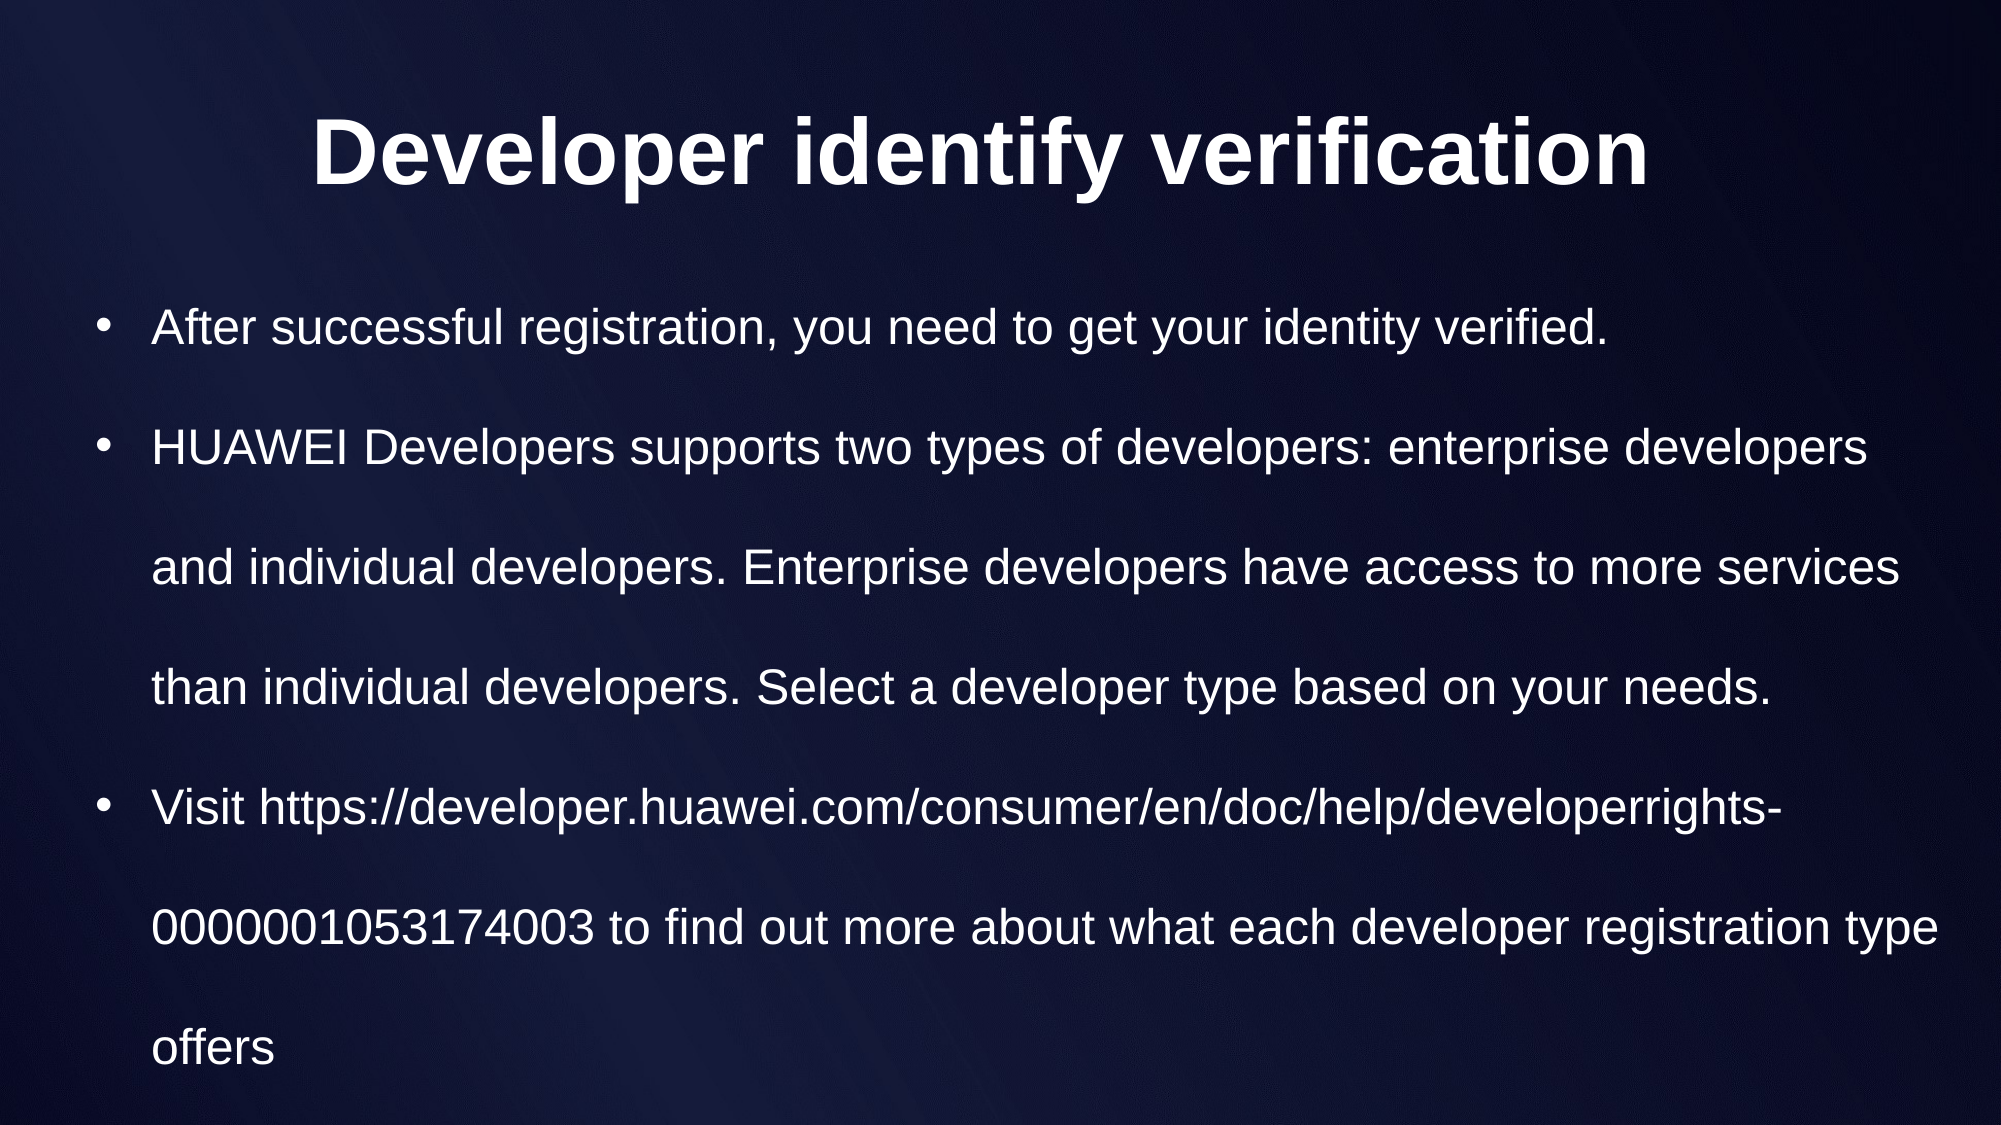

Developer identify verification
After successful registration, you need to get your identity verified.
HUAWEI Developers supports two types of developers: enterprise developers and individual developers. Enterprise developers have access to more services than individual developers. Select a developer type based on your needs.
Visit https://developer.huawei.com/consumer/en/doc/help/developerrights-0000001053174003 to find out more about what each developer registration type offers